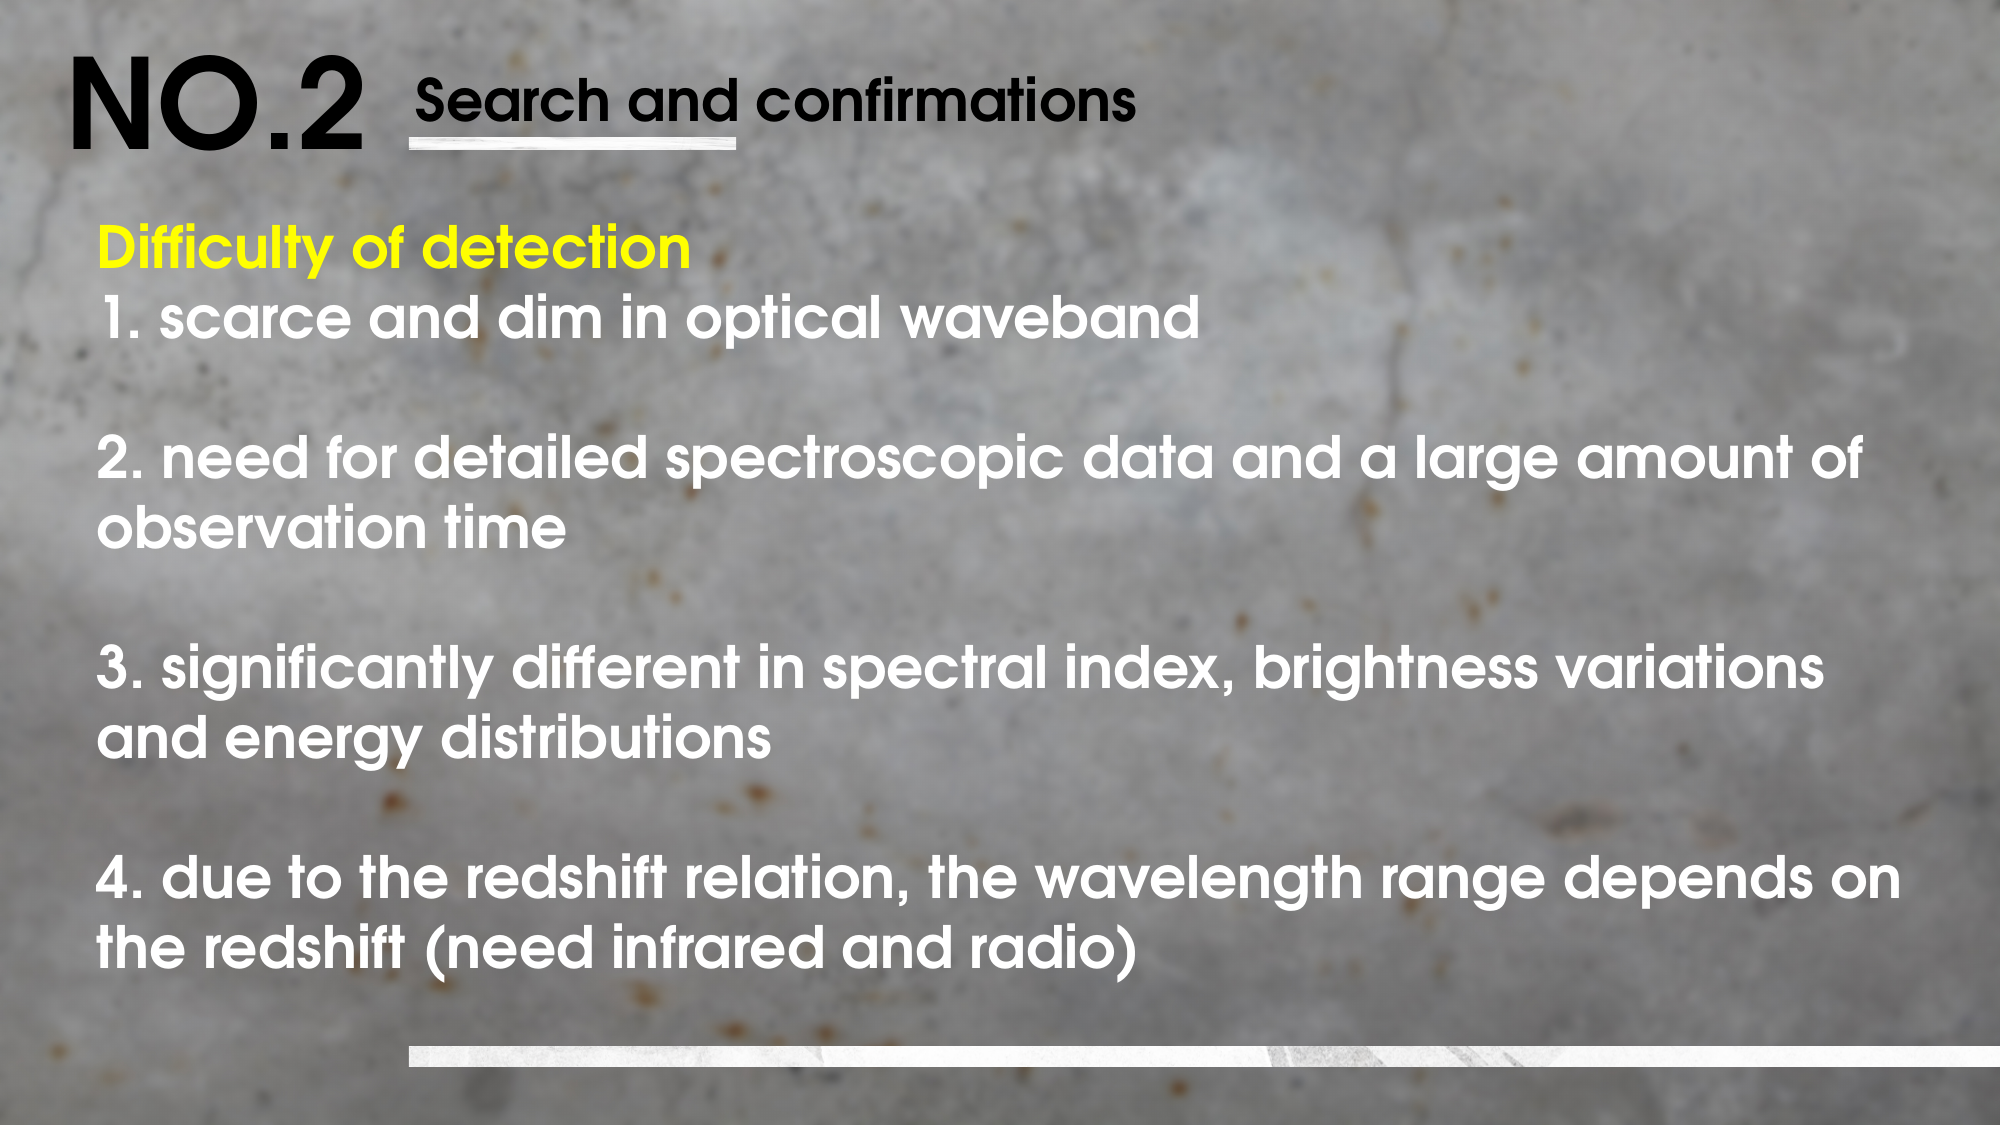

NO.2
Search and confirmations
Difficulty of detection
1. scarce and dim in optical waveband

2. need for detailed spectroscopic data and a large amount of observation time

3. significantly different in spectral index, brightness variations and energy distributions

4. due to the redshift relation, the wavelength range depends on the redshift (need infrared and radio)